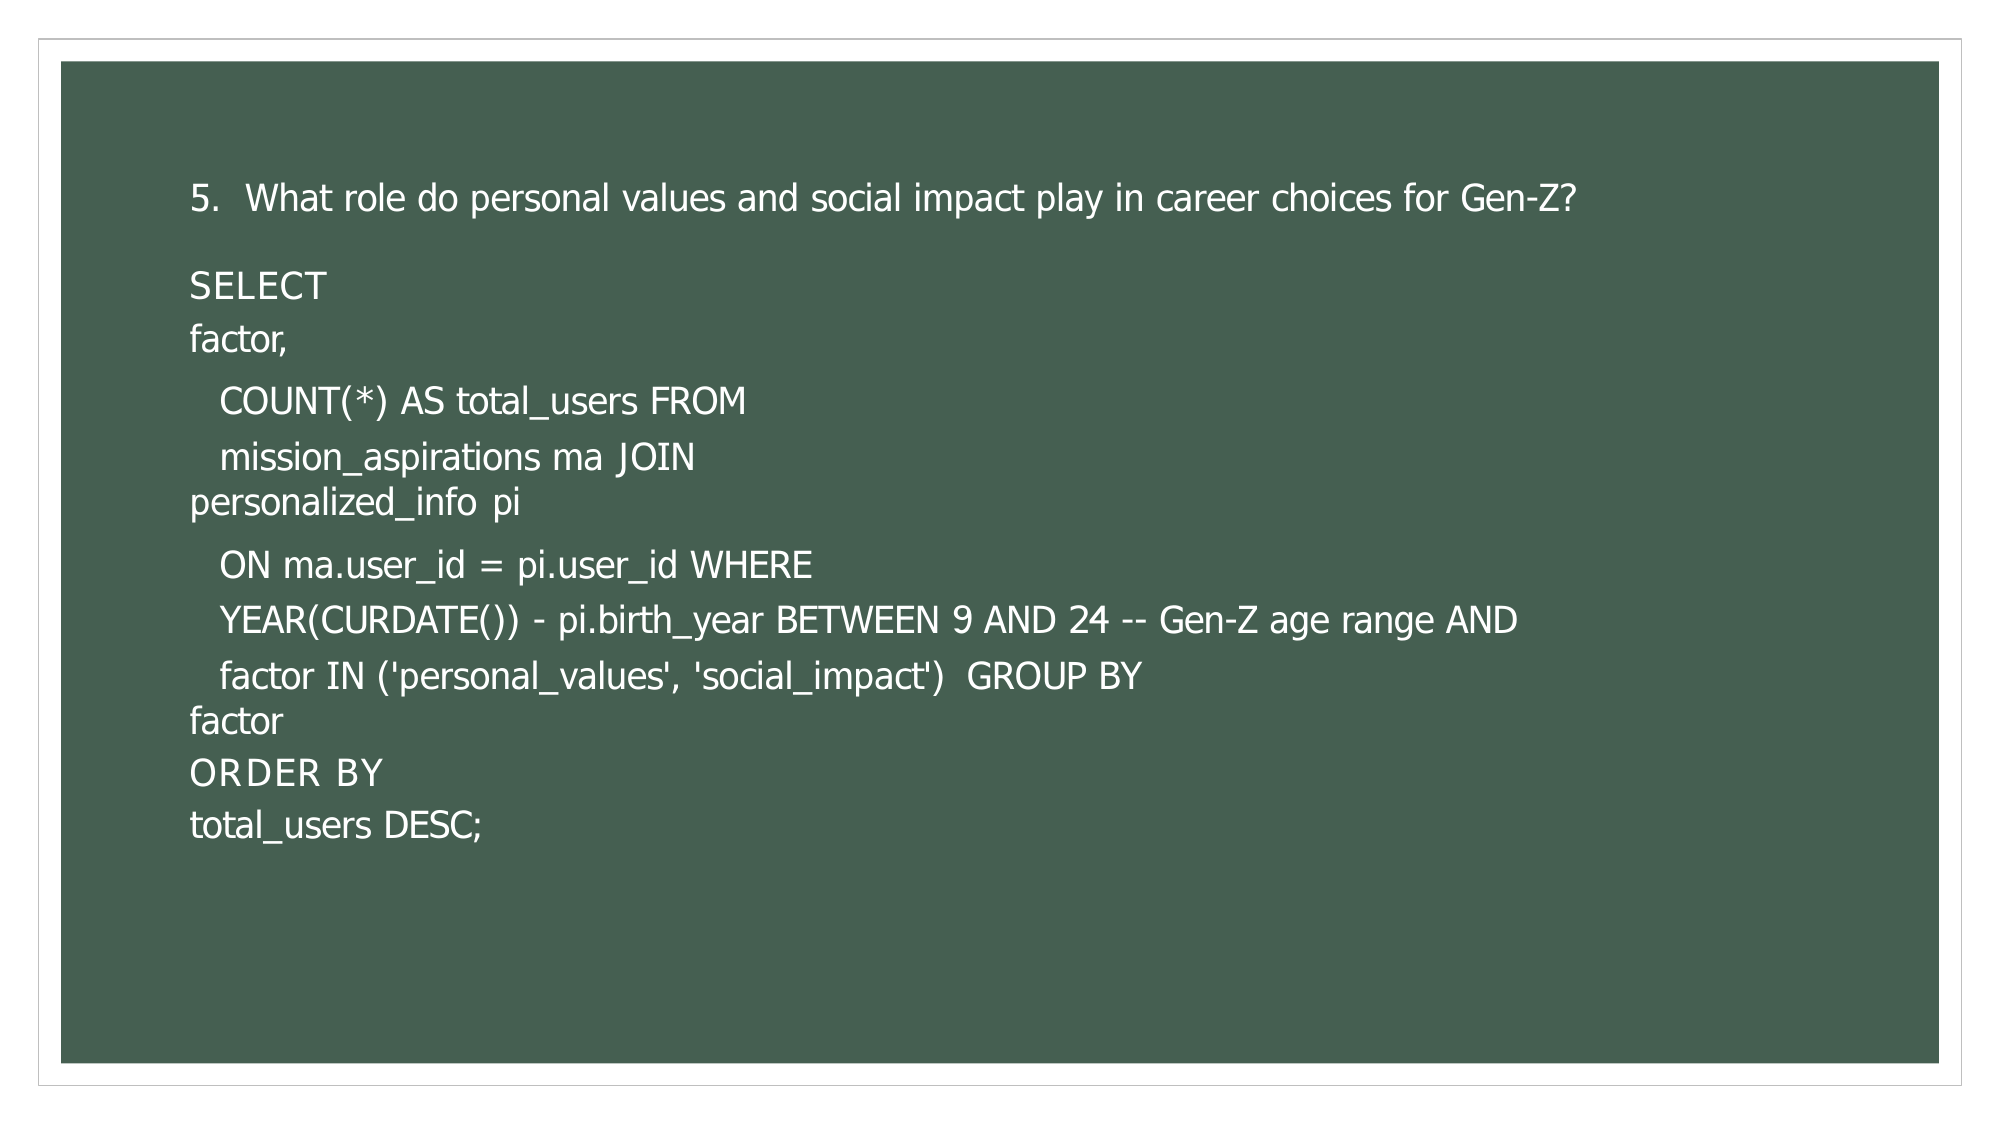

5.  What role do personal values and social impact play in career choices for Gen-Z?

SELECT
factor,
COUNT(*) AS total_users FROM
mission_aspirations ma JOIN
personalized_info pi
ON ma.user_id = pi.user_id WHERE
YEAR(CURDATE()) - pi.birth_year BETWEEN 9 AND 24 -- Gen-Z age range AND
factor IN ('personal_values', 'social_impact') GROUP BY
factor
ORDER BY
total_users DESC;